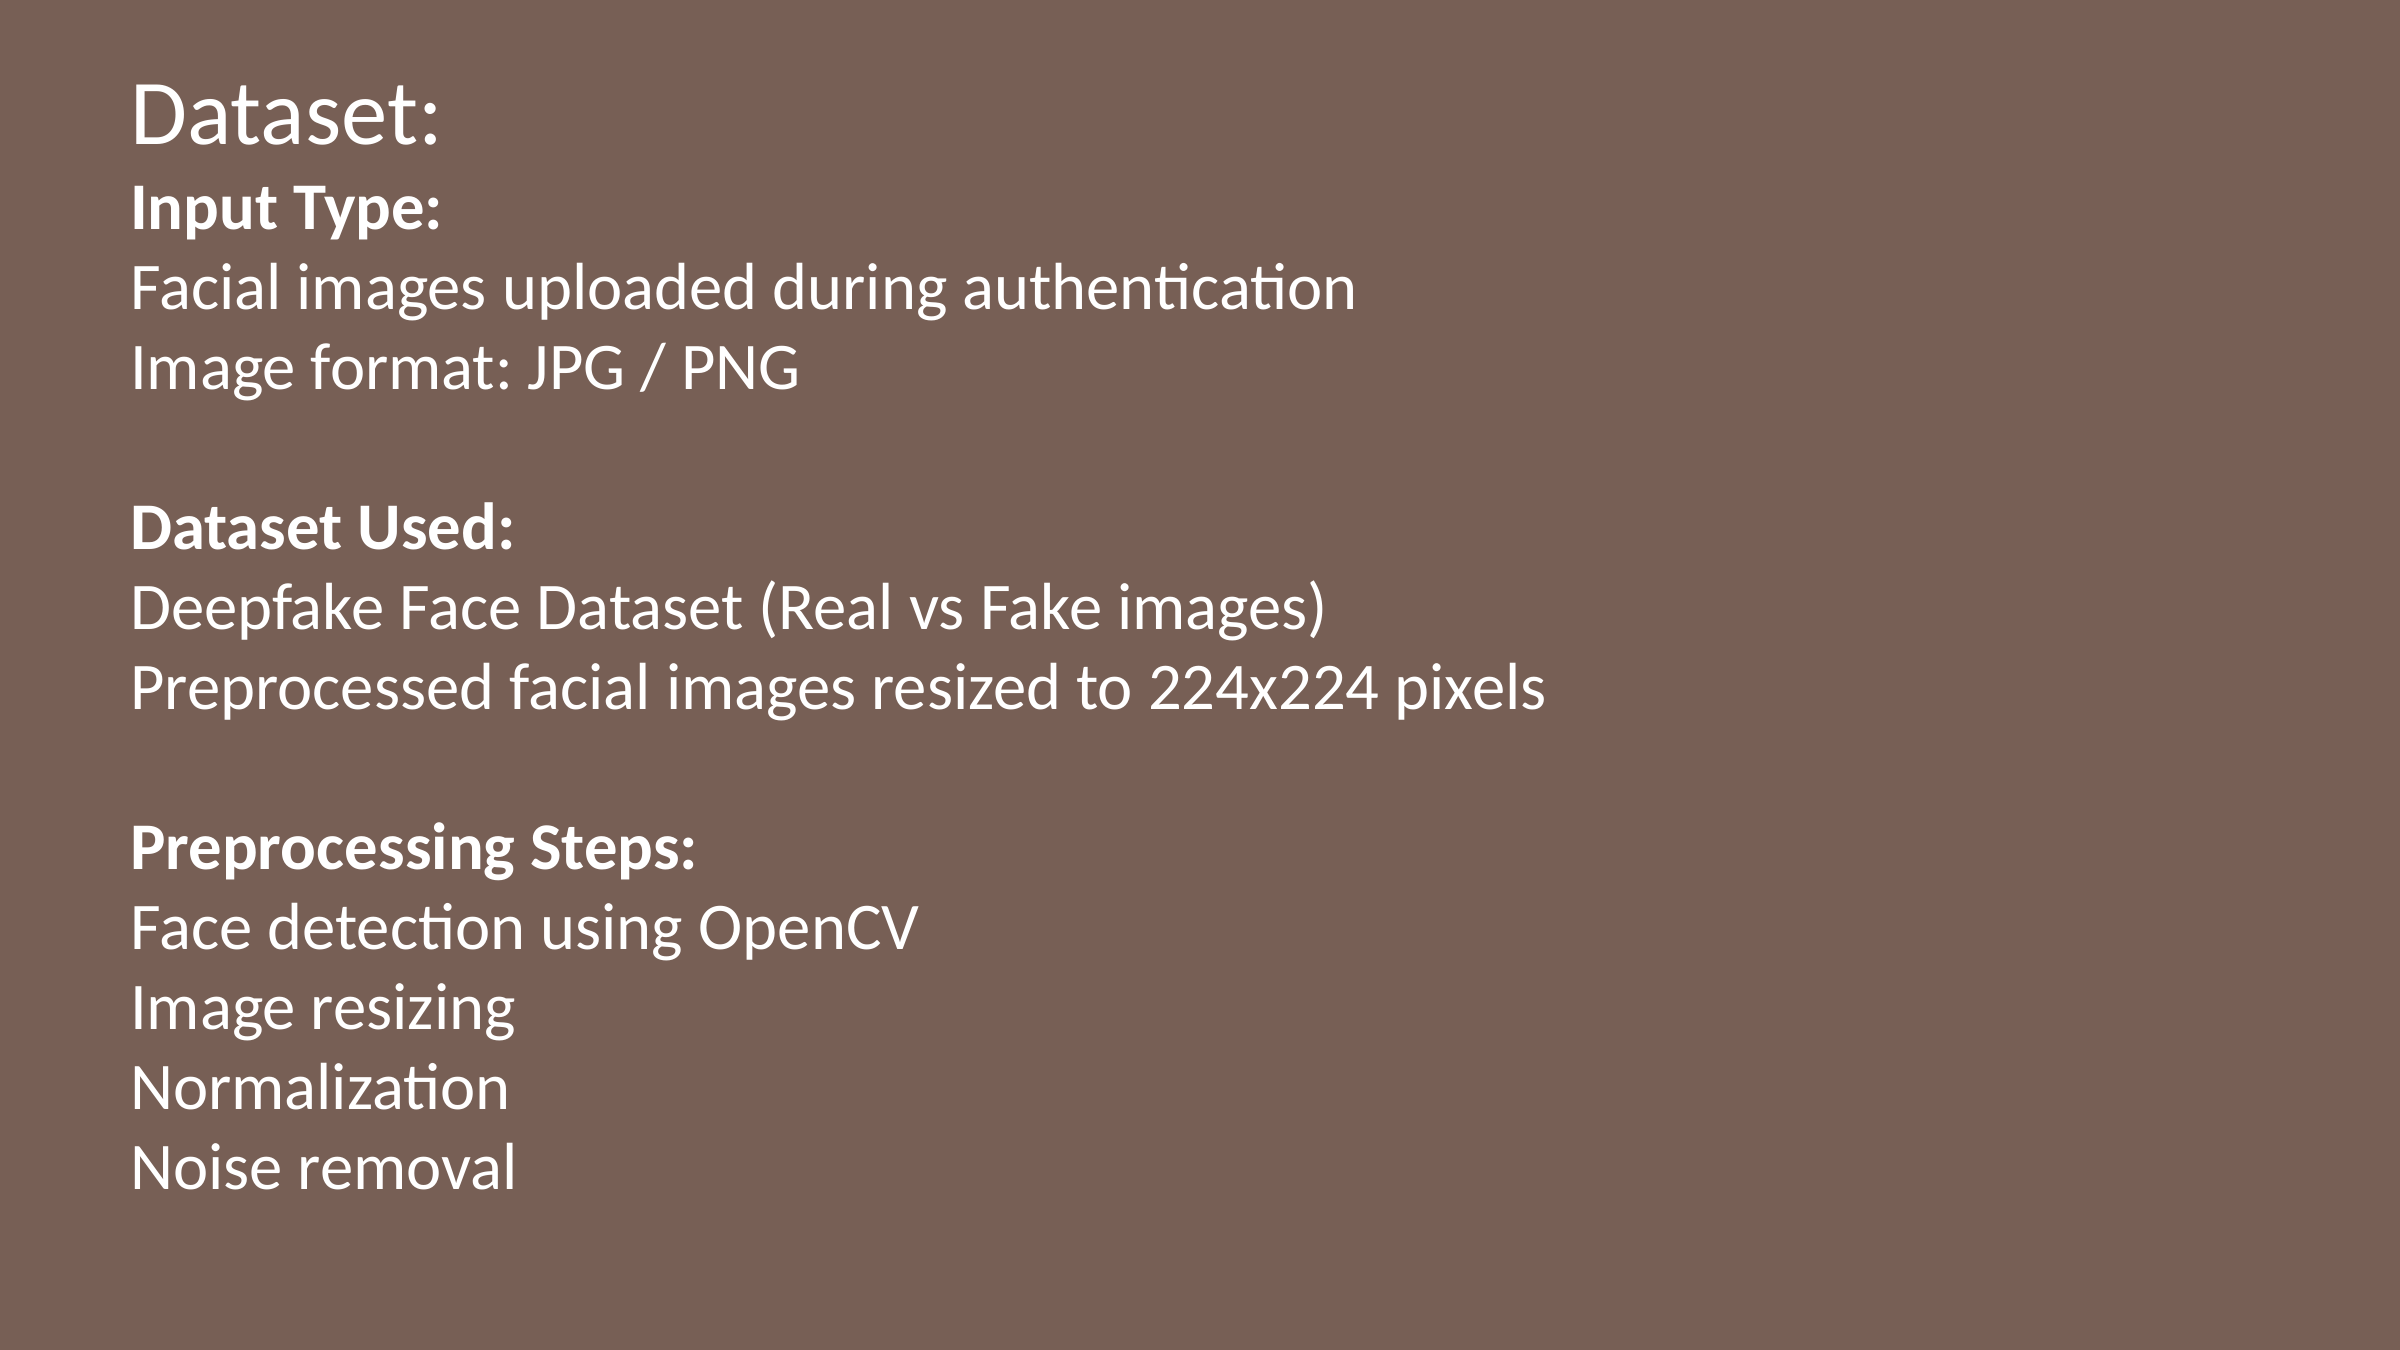

Dataset:
Input Type:
Facial images uploaded during authentication
Image format: JPG / PNG

Dataset Used:
Deepfake Face Dataset (Real vs Fake images)
Preprocessed facial images resized to 224x224 pixels

Preprocessing Steps:
Face detection using OpenCV
Image resizing
Normalization
Noise removal